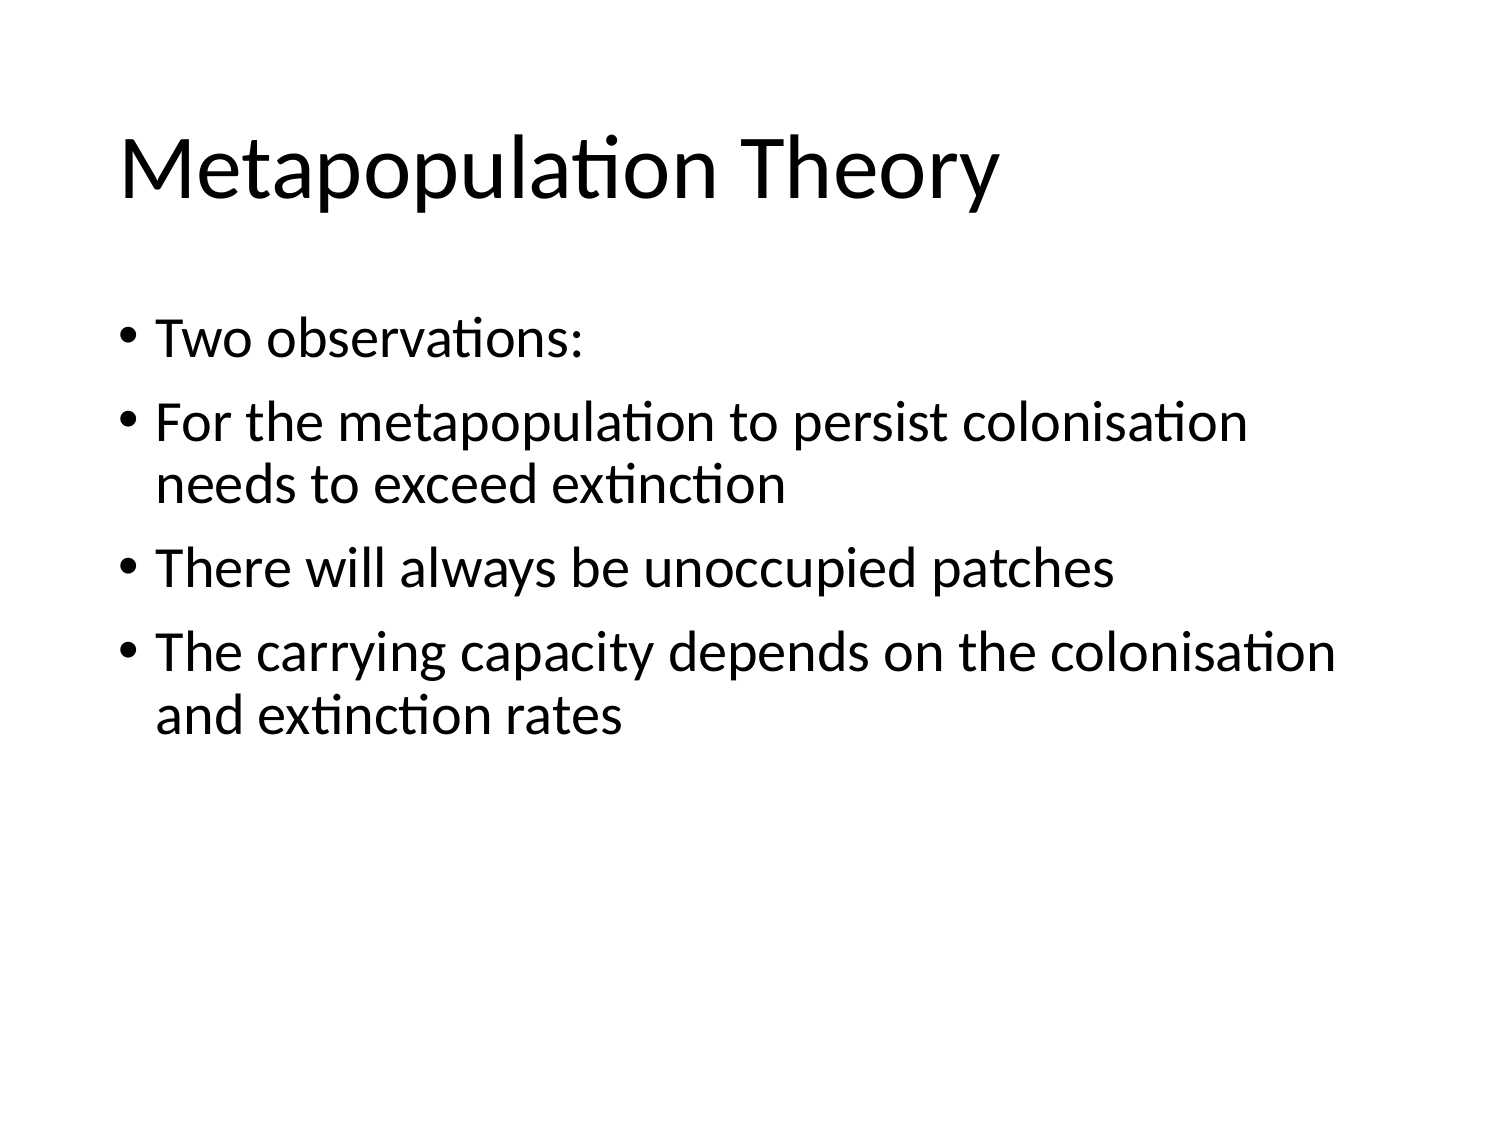

# Metapopulation Theory
Two observations:
For the metapopulation to persist colonisation needs to exceed extinction
There will always be unoccupied patches
The carrying capacity depends on the colonisation and extinction rates